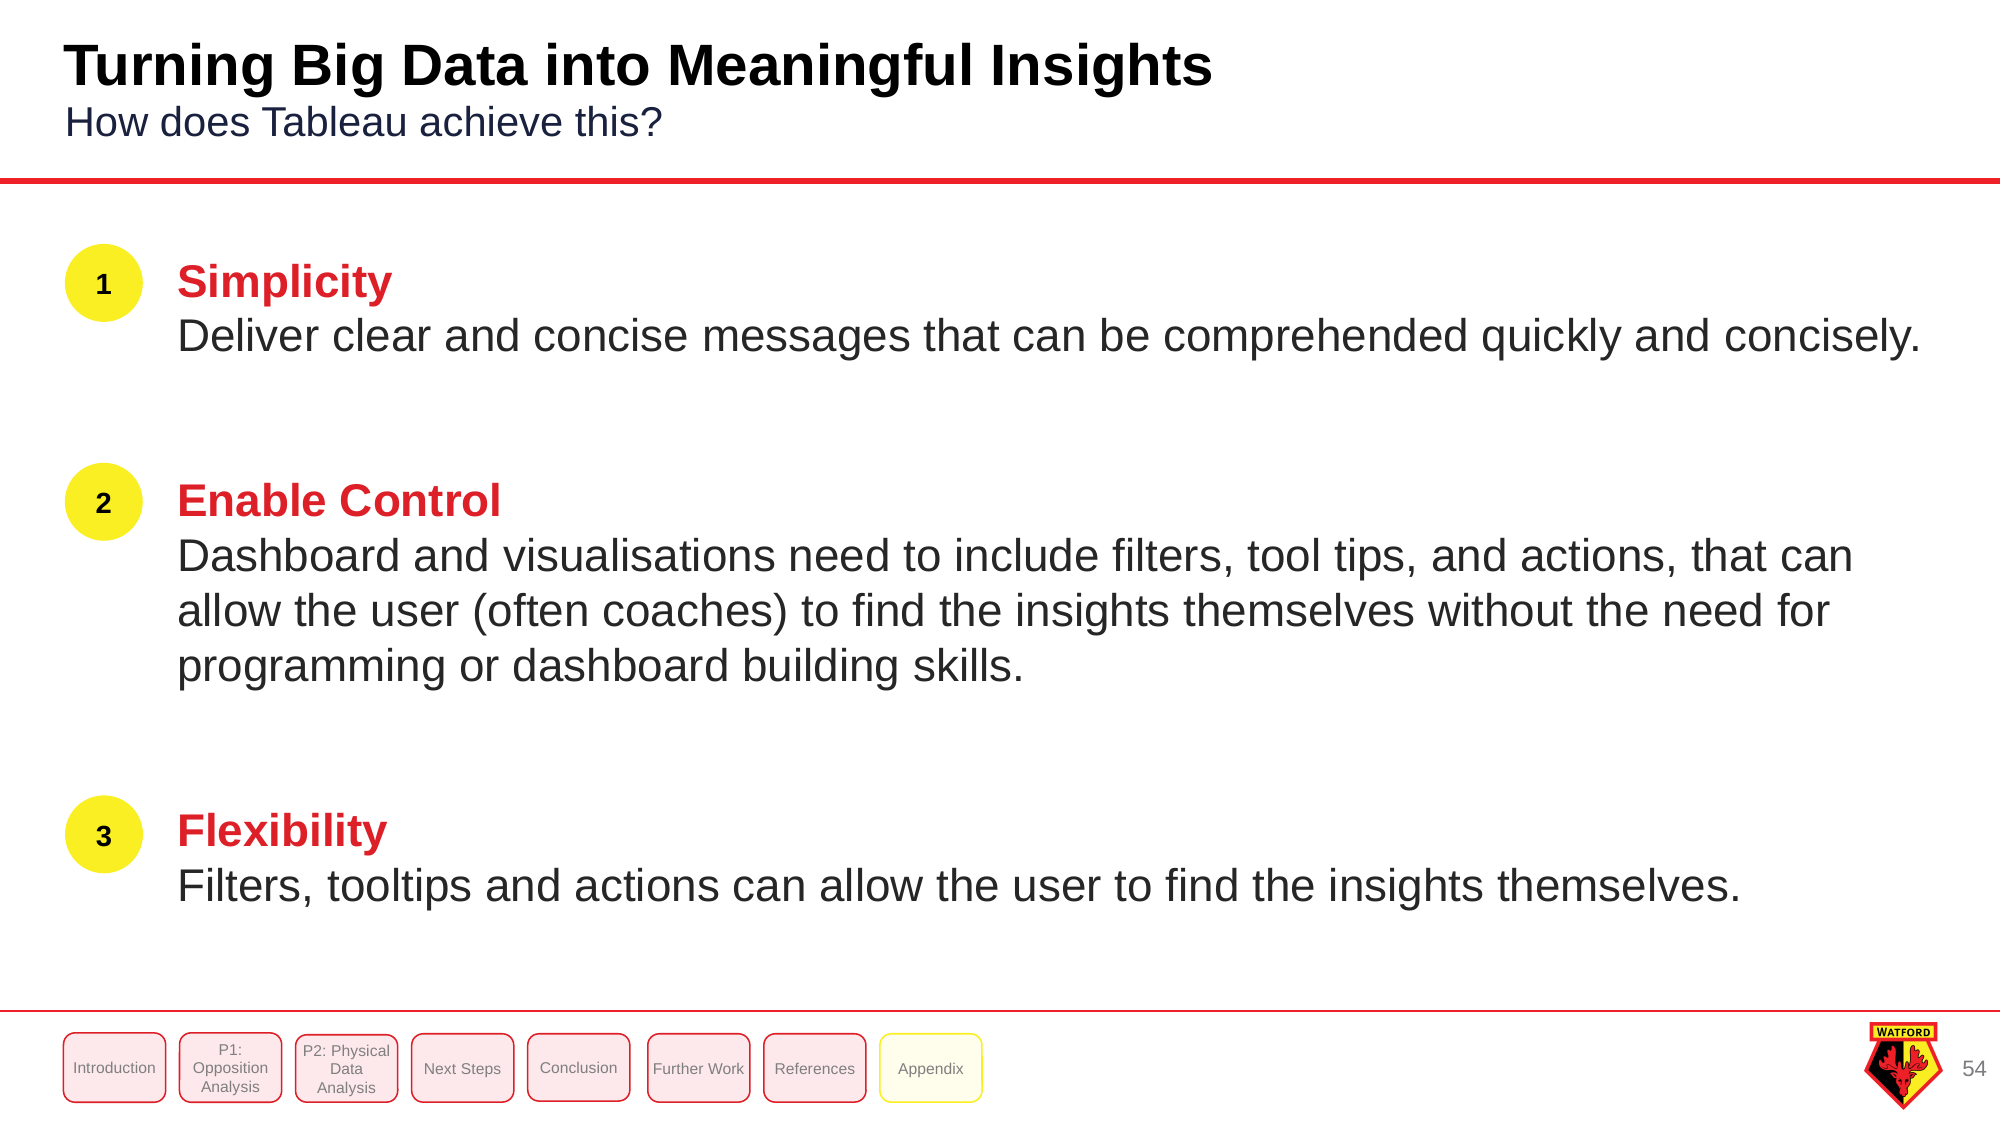

Turning Big Data into Meaningful Insights
How does Tableau achieve this?
1
Simplicity
Deliver clear and concise messages that can be comprehended quickly and concisely.

Enable Control
Dashboard and visualisations need to include filters, tool tips, and actions, that can allow the user (often coaches) to find the insights themselves without the need for programming or dashboard building skills.

Flexibility
Filters, tooltips and actions can allow the user to find the insights themselves.
2
3

Introduction
P1: Opposition Analysis
Next Steps
Conclusion
Further Work
References
Appendix
P2: Physical Data Analysis
54